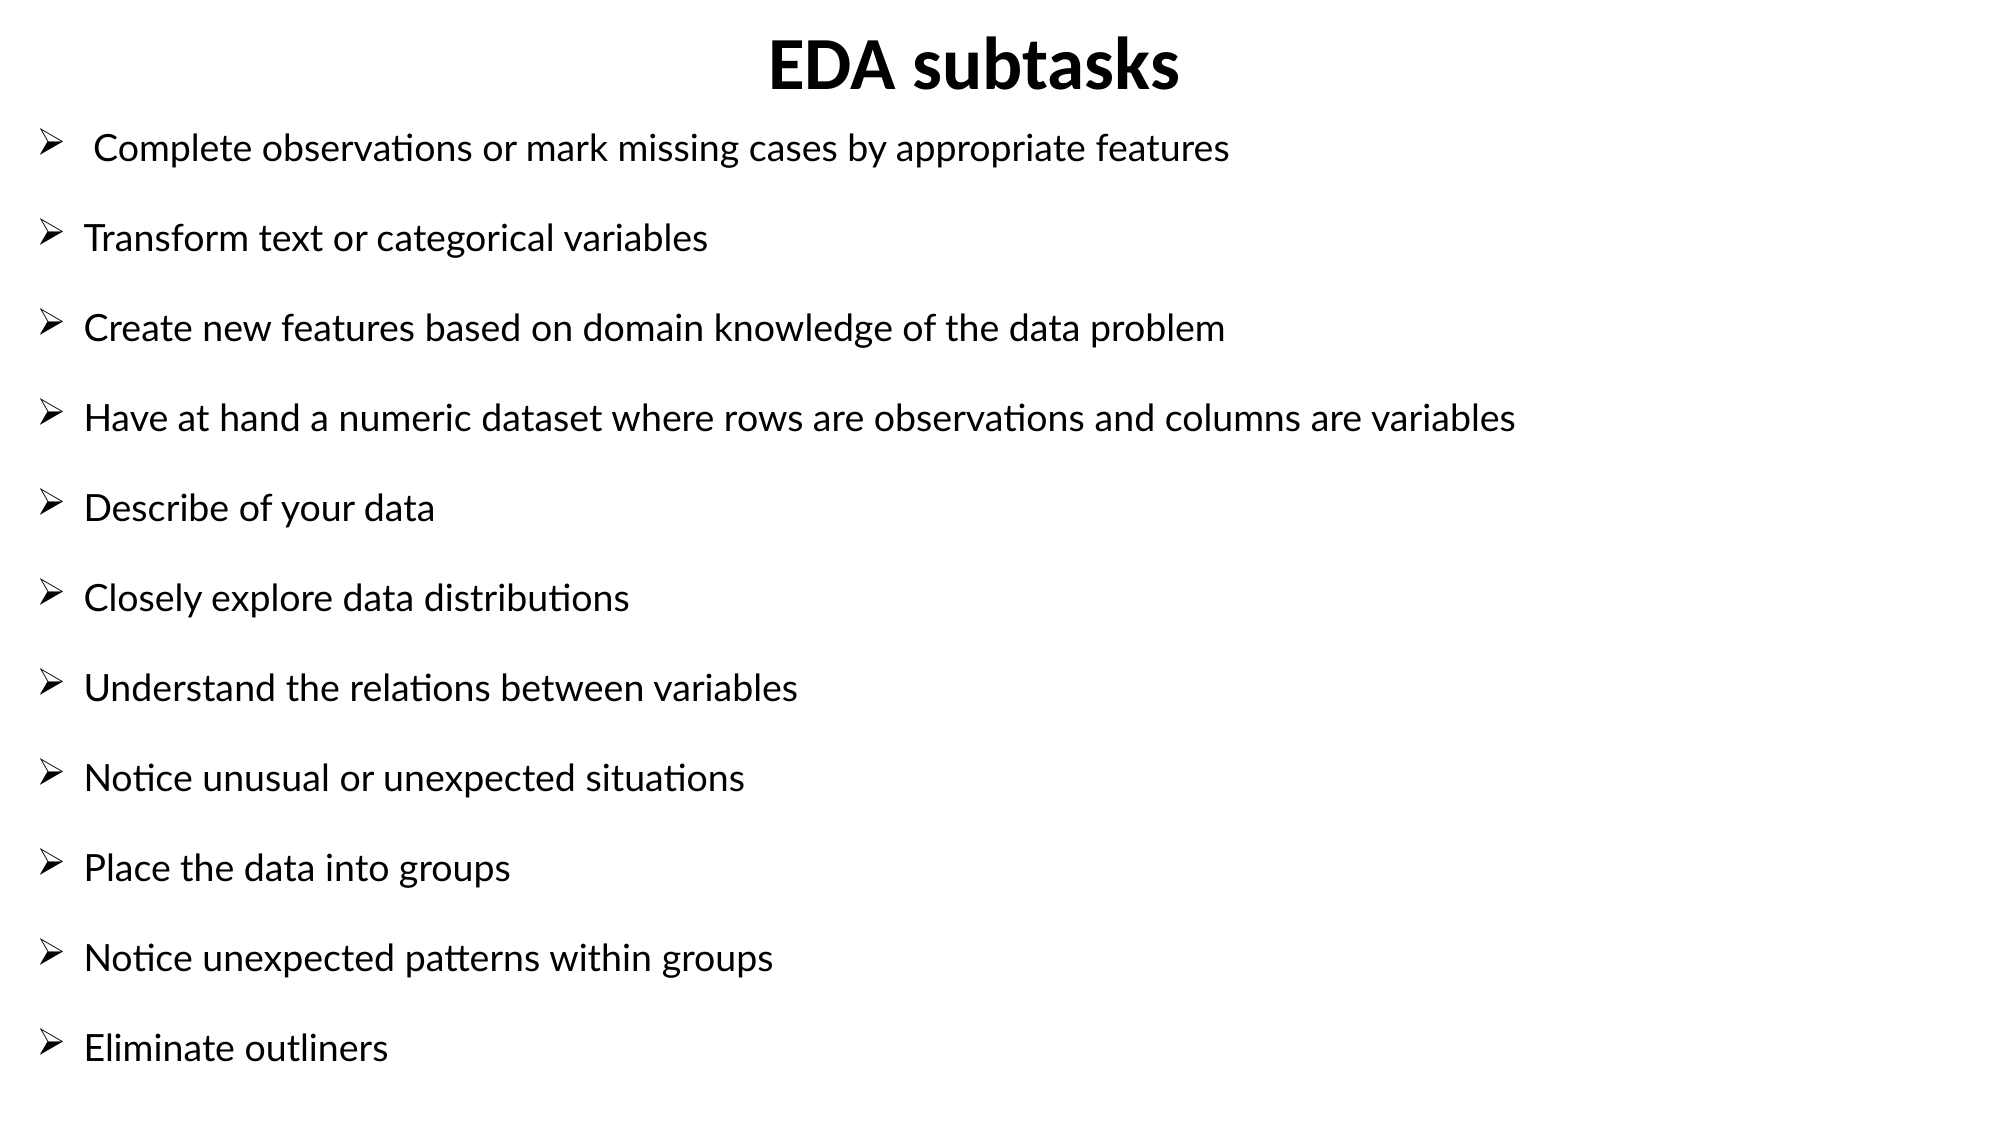

# EDA subtasks
 Complete observations or mark missing cases by appropriate features

Transform text or categorical variables

Create new features based on domain knowledge of the data problem

Have at hand a numeric dataset where rows are observations and columns are variables

Describe of your data

Closely explore data distributions

Understand the relations between variables

Notice unusual or unexpected situations

Place the data into groups

Notice unexpected patterns within groups

Eliminate outliners